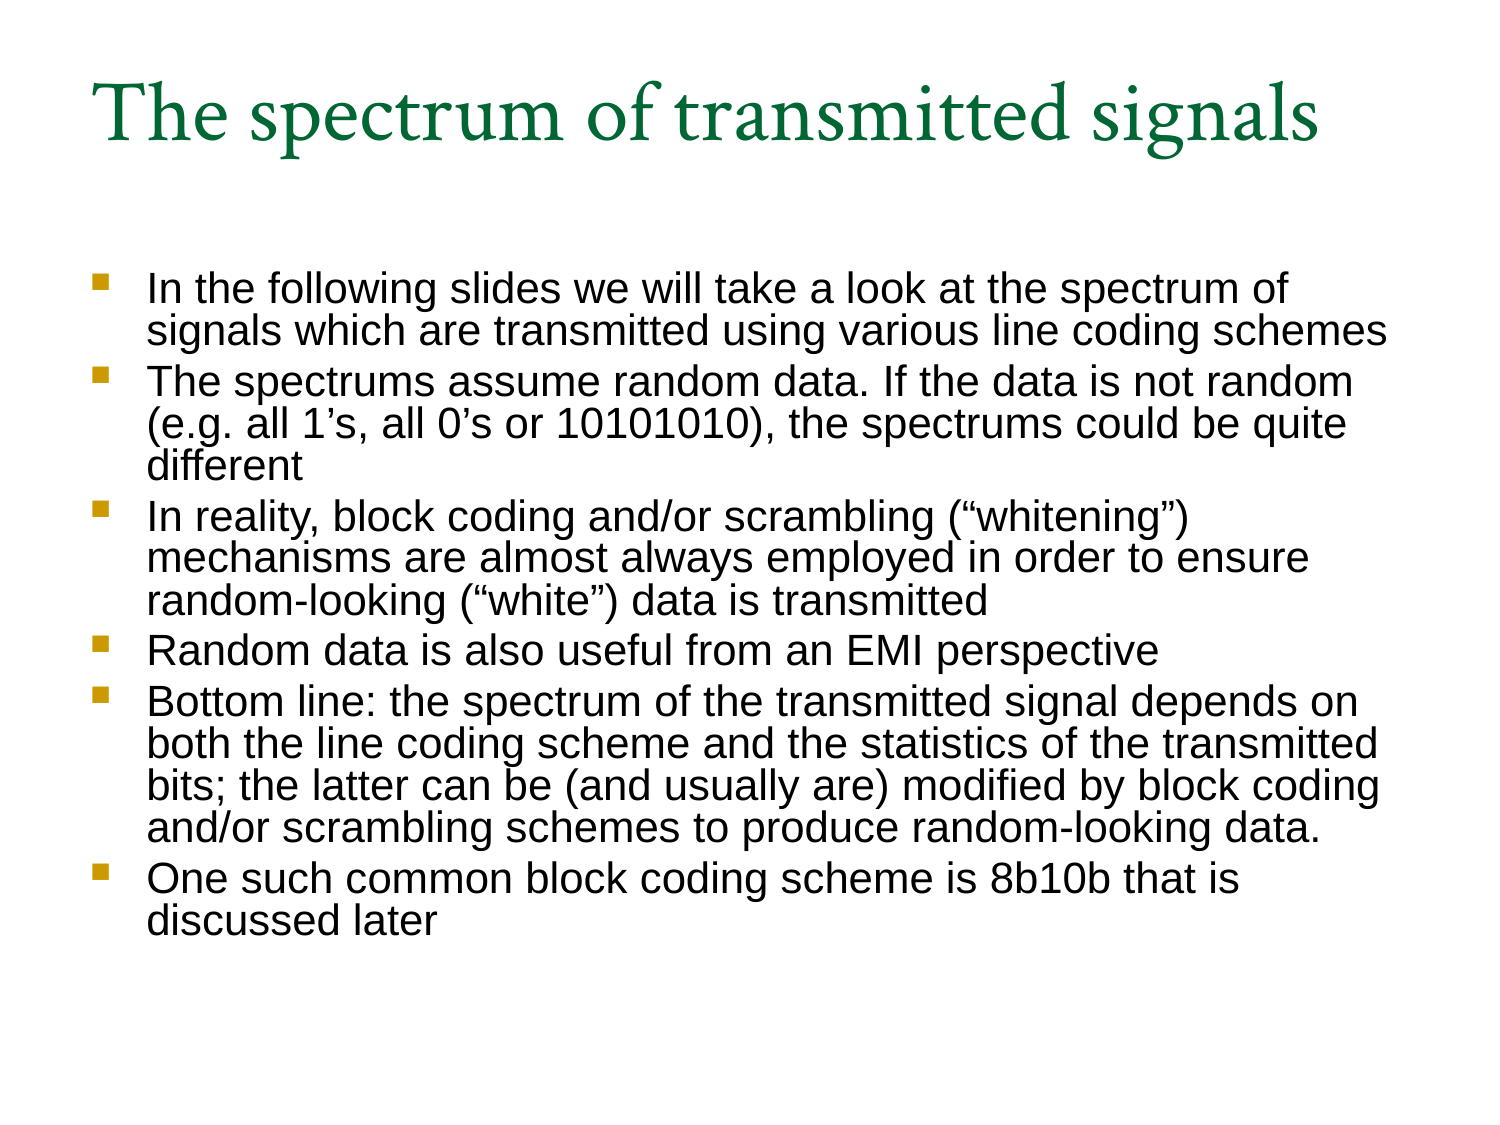

The spectrum of transmitted signals
In the following slides we will take a look at the spectrum of signals which are transmitted using various line coding schemes
The spectrums assume random data. If the data is not random (e.g. all 1’s, all 0’s or 10101010), the spectrums could be quite different
In reality, block coding and/or scrambling (“whitening”) mechanisms are almost always employed in order to ensure random-looking (“white”) data is transmitted
Random data is also useful from an EMI perspective
Bottom line: the spectrum of the transmitted signal depends on both the line coding scheme and the statistics of the transmitted bits; the latter can be (and usually are) modified by block coding and/or scrambling schemes to produce random-looking data.
One such common block coding scheme is 8b10b that is discussed later